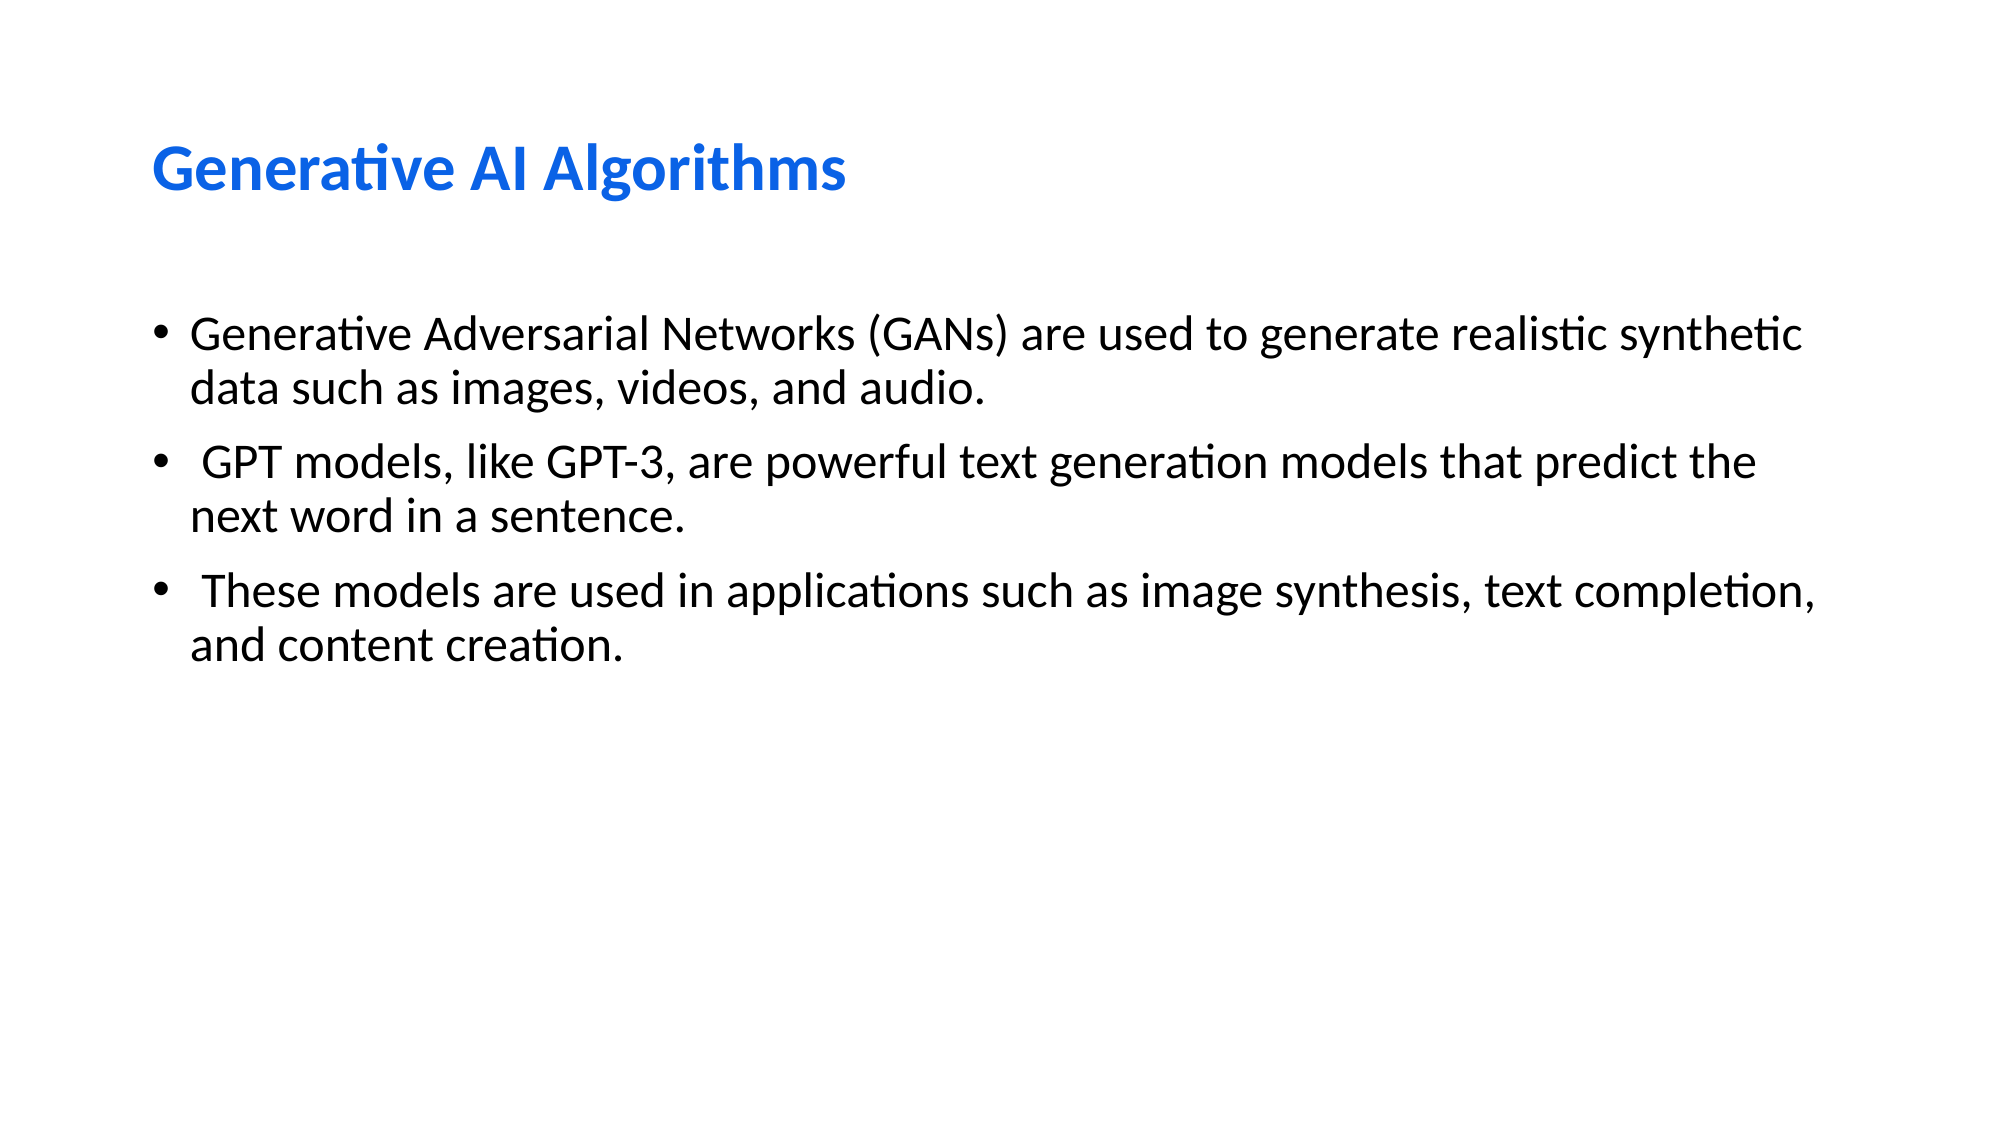

# Generative AI Algorithms
Generative Adversarial Networks (GANs) are used to generate realistic synthetic data such as images, videos, and audio.
 GPT models, like GPT-3, are powerful text generation models that predict the next word in a sentence.
 These models are used in applications such as image synthesis, text completion, and content creation.